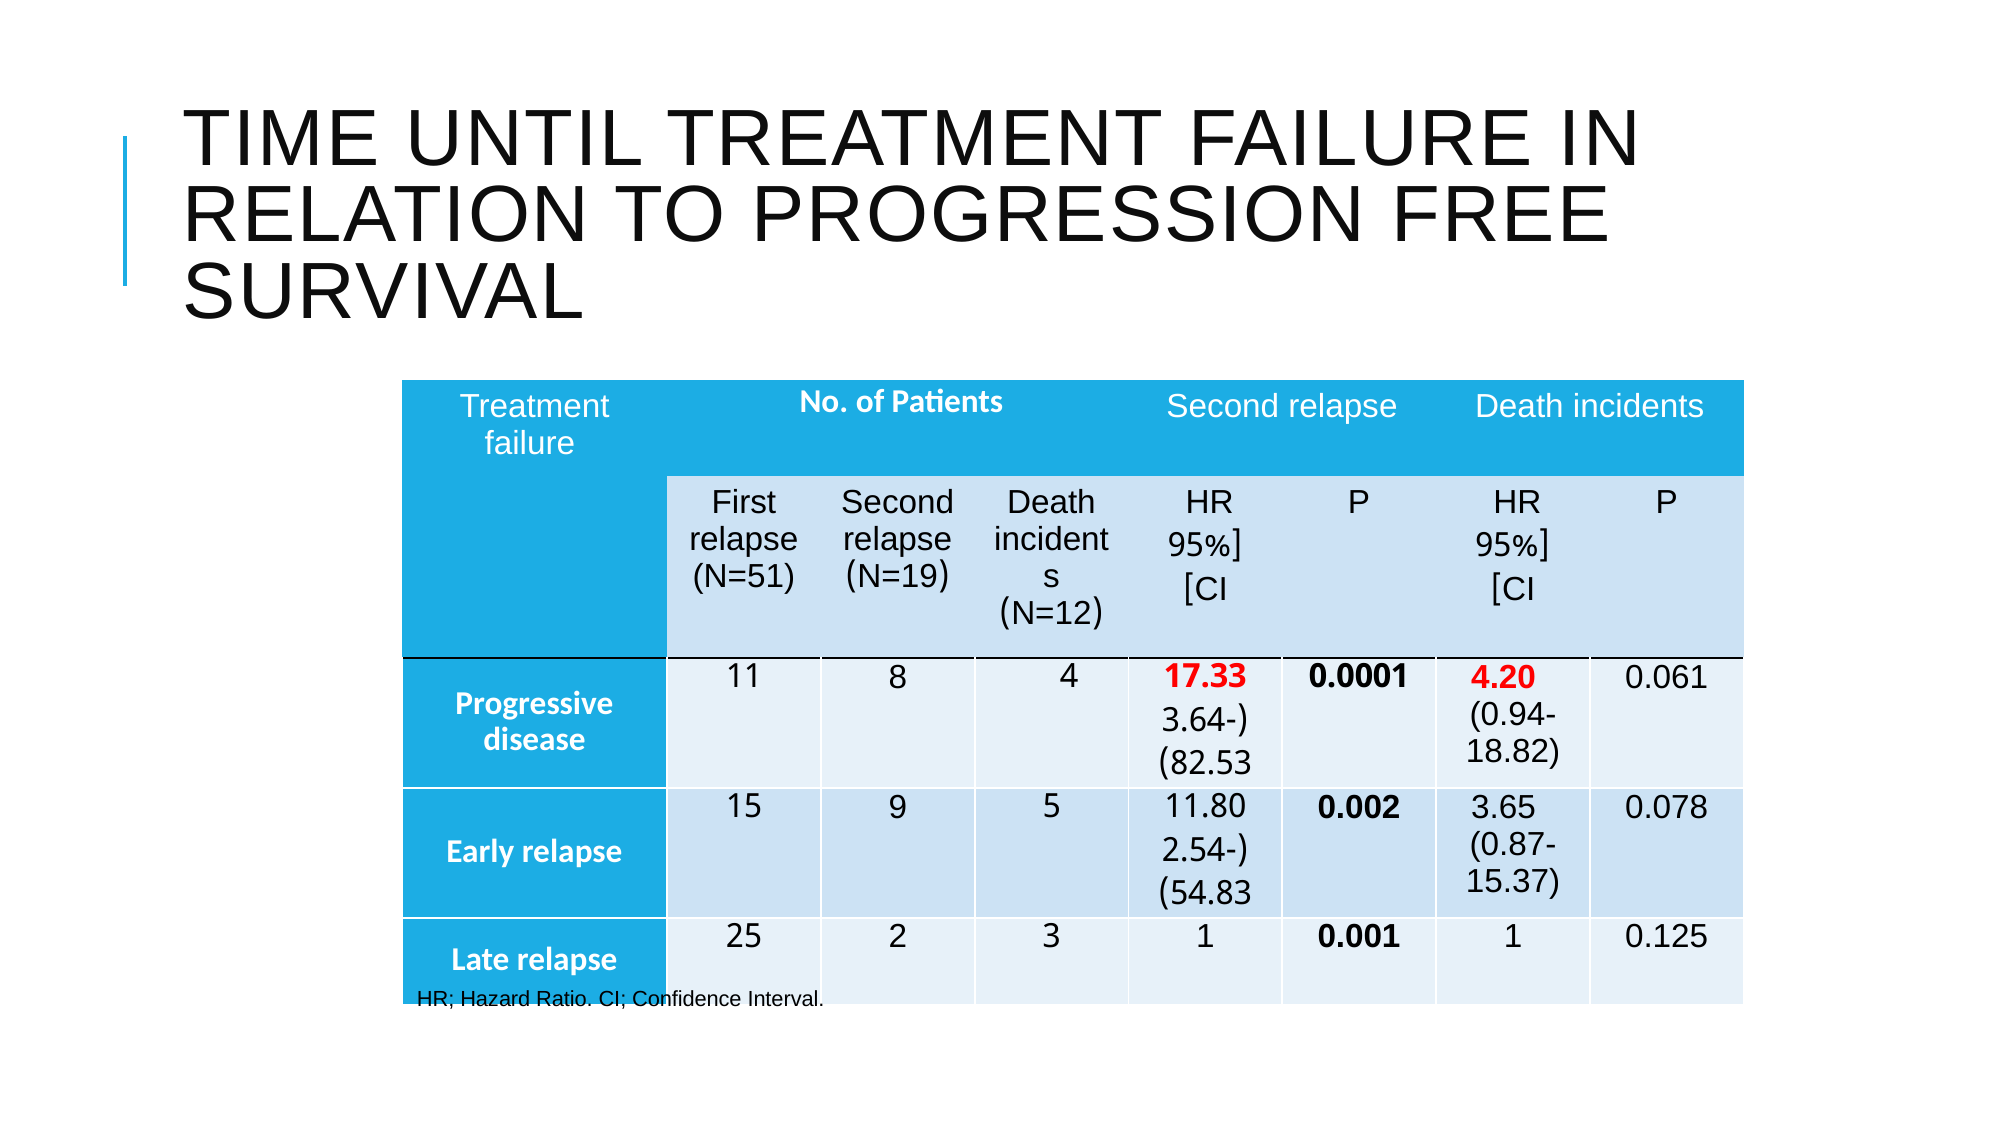

# Time until treatment failure in relation to progression free survival
| Treatment failure | No. of Patients |  |  | Second relapse |  | Death incidents |  |
| --- | --- | --- | --- | --- | --- | --- | --- |
|  | First relapse (N=51) | Second relapse (N=19) | Death incidents (N=12) | HR [95% CI] | P | HR [95% CI] | P |
| Progressive disease | 11 | 8 | 4 | 17.33 (3.64-82.53) | 0.0001 | 4.20 (0.94-18.82) | 0.061 |
| Early relapse | 15 | 9 | 5 | 11.80 (2.54-54.83) | 0.002 | 3.65 (0.87-15.37) | 0.078 |
| Late relapse | 25 | 2 | 3 | 1 | 0.001 | 1 | 0.125 |
HR; Hazard Ratio. CI; Confidence Interval.